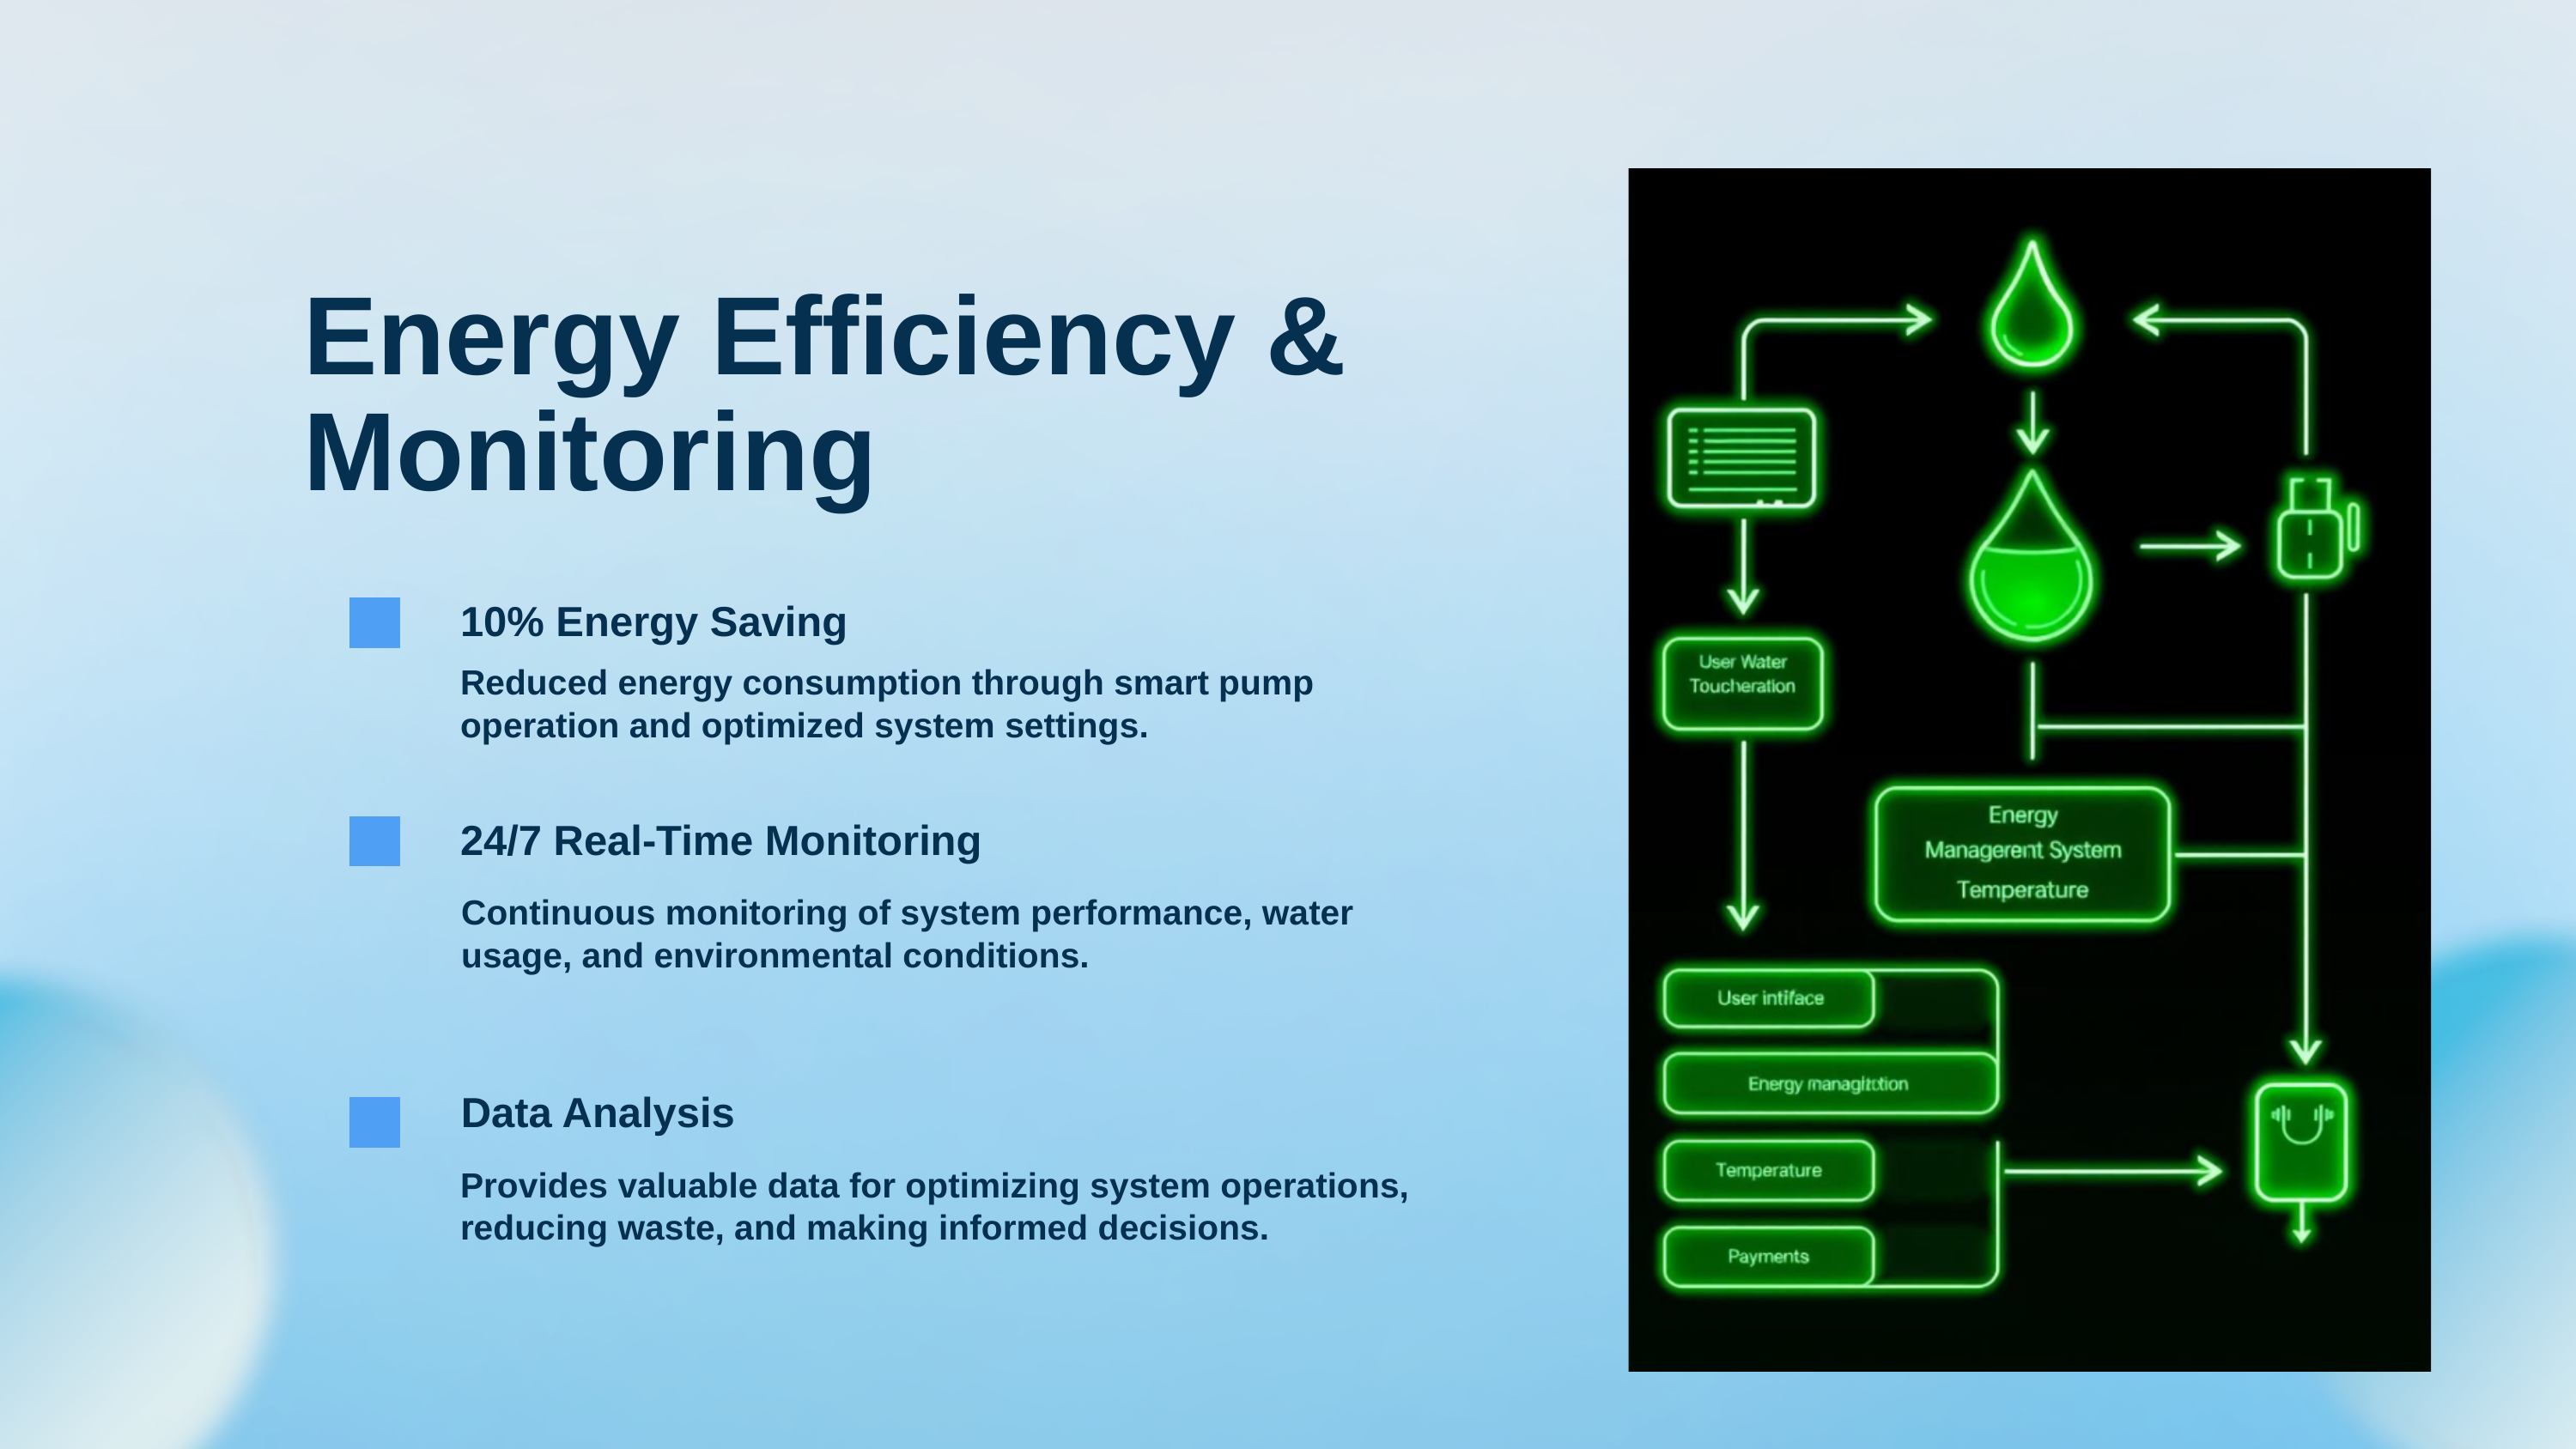

Energy Efficiency & Monitoring
10% Energy Saving

Reduced energy consumption through smart pump operation and optimized system settings.

24/7 Real-Time Monitoring

Continuous monitoring of system performance, water usage, and environmental conditions.

Data Analysis

Provides valuable data for optimizing system operations, reducing waste, and making informed decisions.